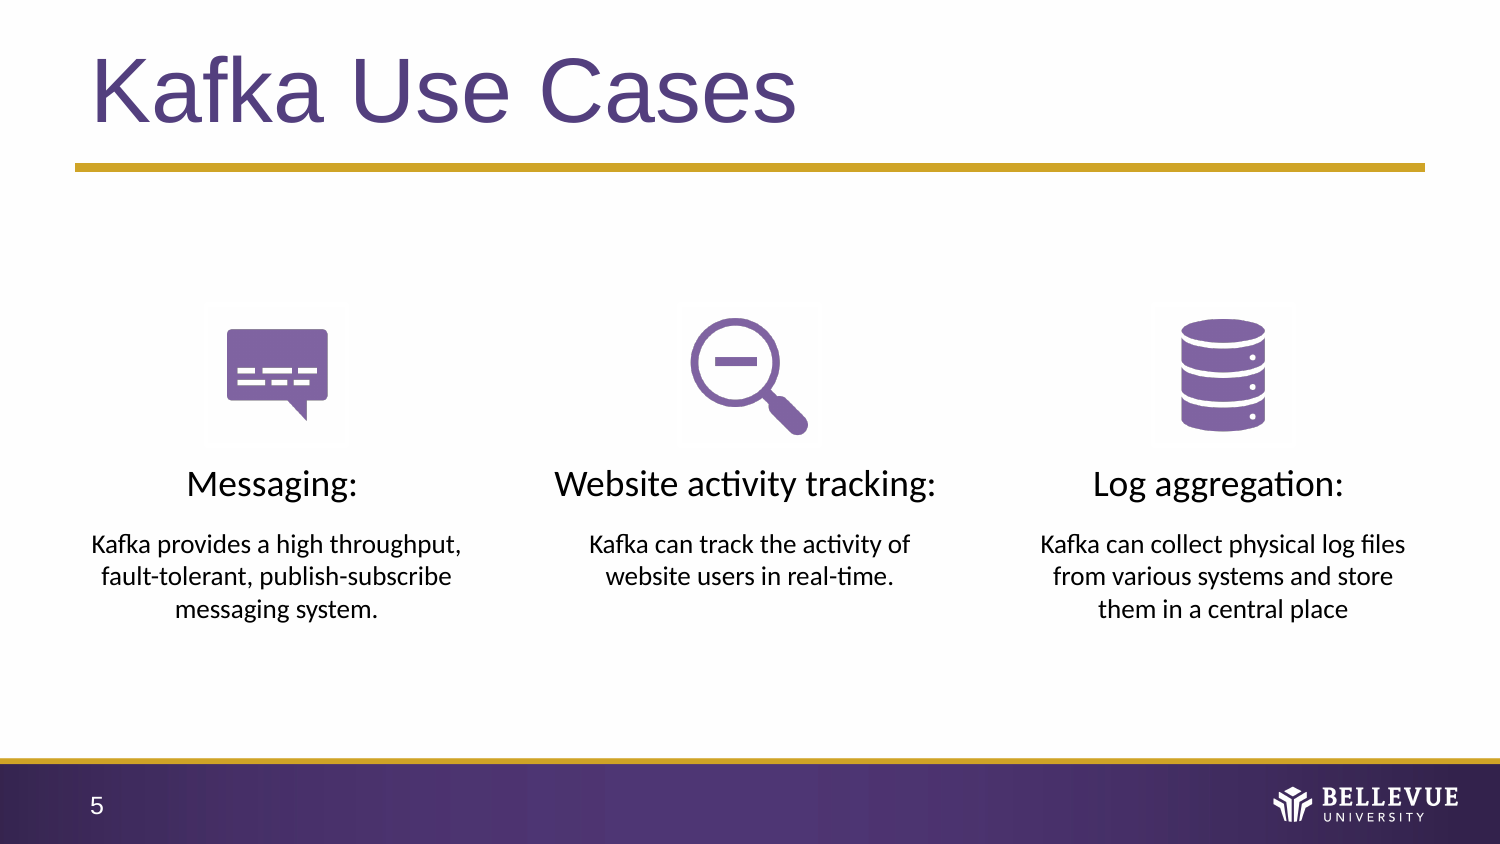

# Kafka Use Cases
Messaging:
Kafka provides a high throughput, fault-tolerant, publish-subscribe messaging system.
Website activity tracking:
Kafka can track the activity of website users in real-time.
Log aggregation:
Kafka can collect physical log files from various systems and store them in a central place